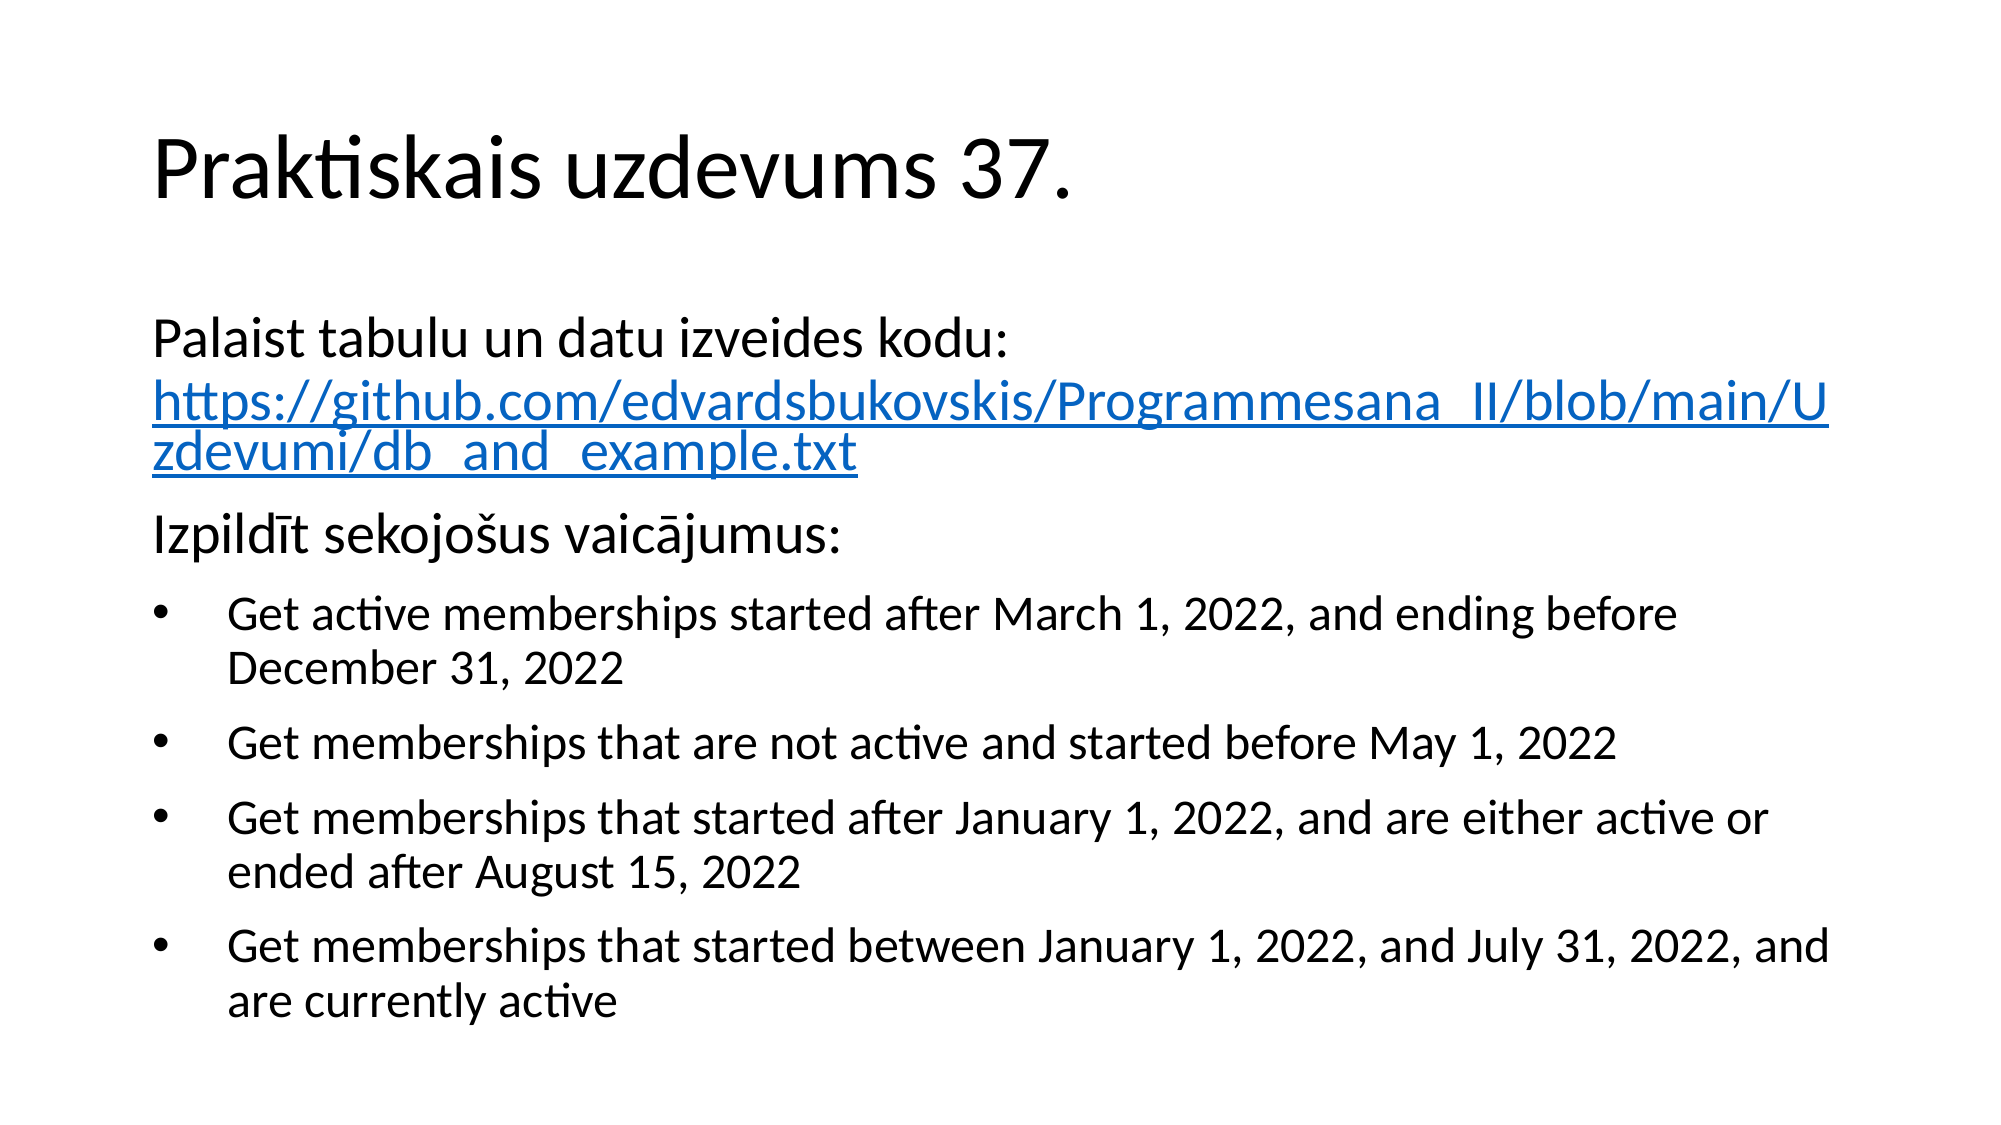

# Praktiskais uzdevums 37.
Palaist tabulu un datu izveides kodu: https://github.com/edvardsbukovskis/Programmesana_II/blob/main/Uzdevumi/db_and_example.txt
Izpildīt sekojošus vaicājumus:
Get active memberships started after March 1, 2022, and ending before December 31, 2022
Get memberships that are not active and started before May 1, 2022
Get memberships that started after January 1, 2022, and are either active or ended after August 15, 2022
Get memberships that started between January 1, 2022, and July 31, 2022, and are currently active